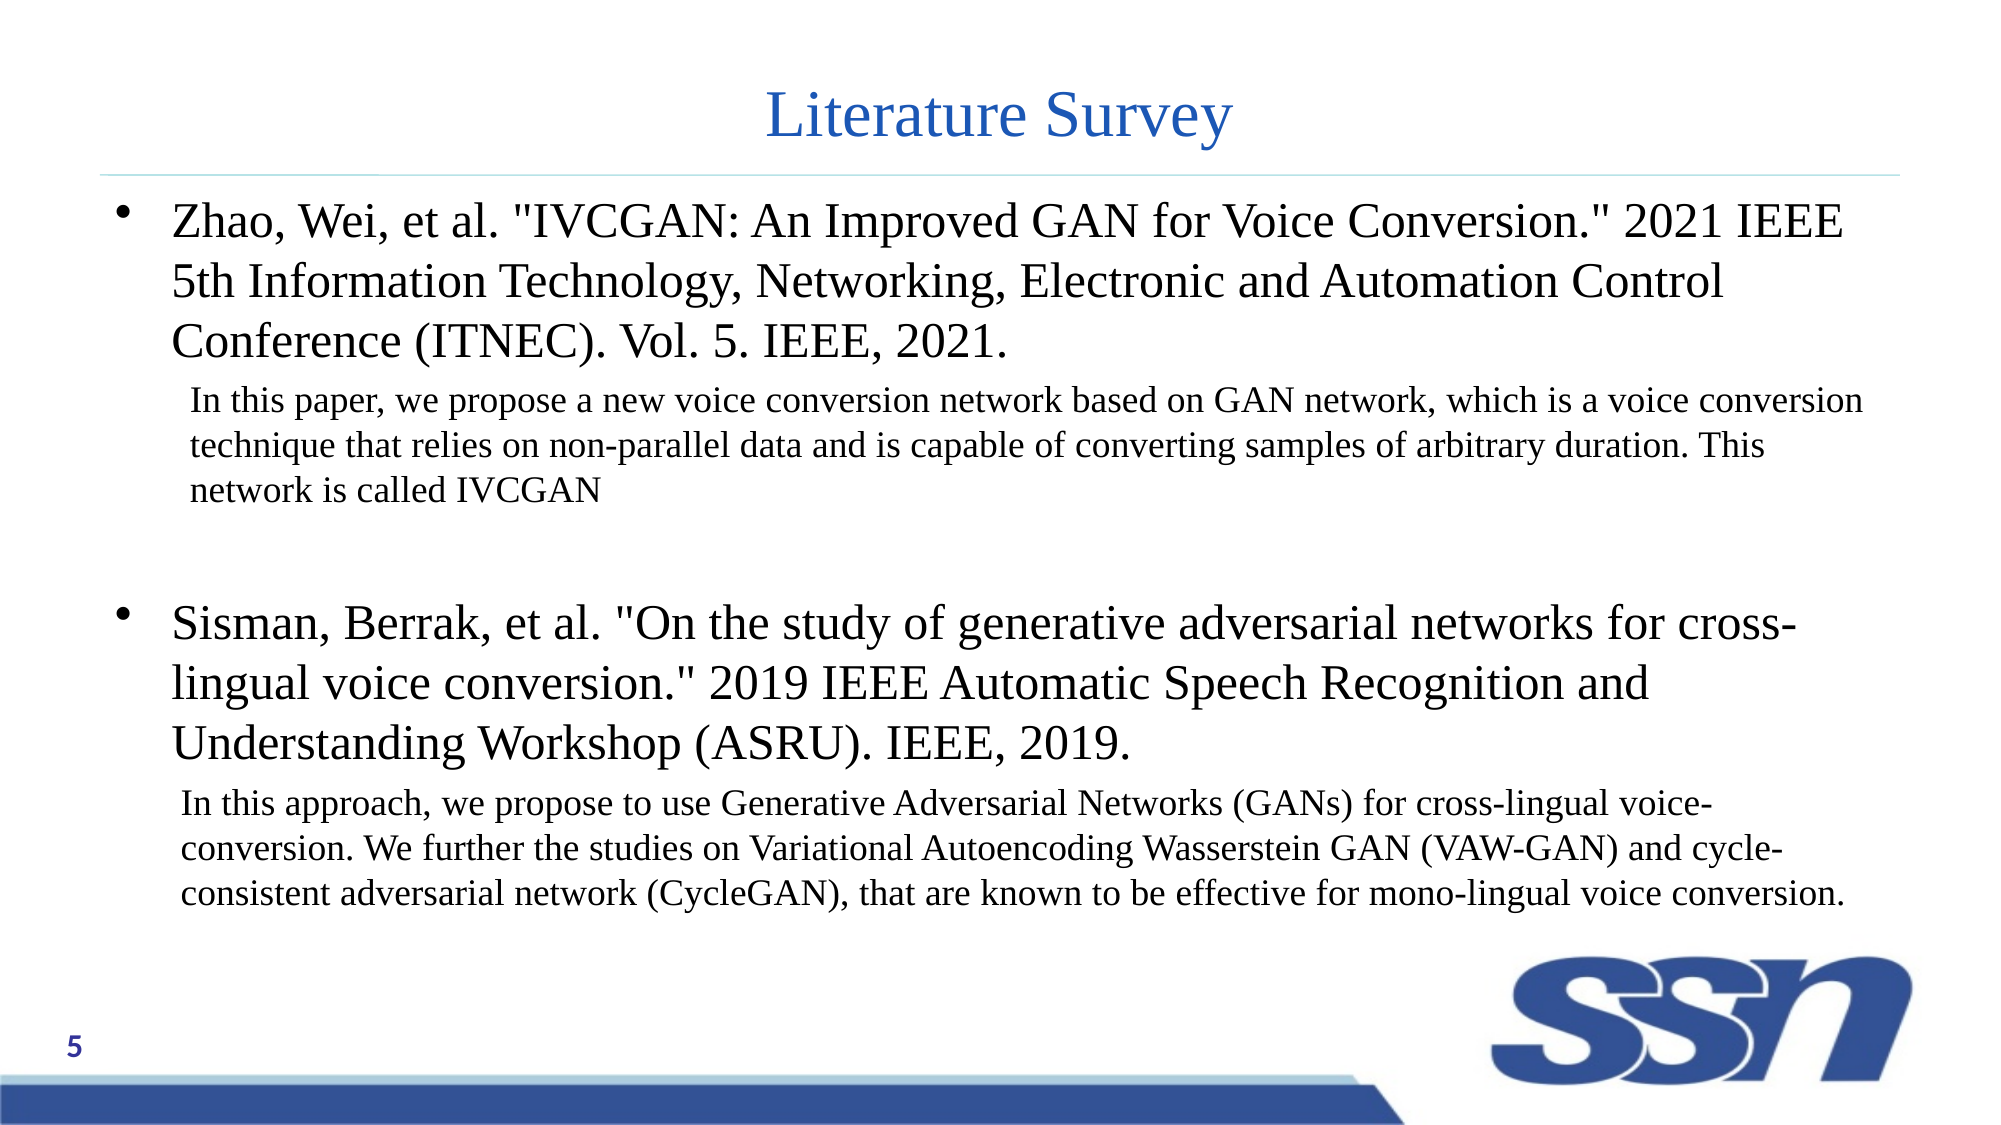

# Literature Survey

Zhao, Wei, et al. "IVCGAN: An Improved GAN for Voice Conversion." 2021 IEEE 5th Information Technology, Networking, Electronic and Automation Control Conference (ITNEC). Vol. 5. IEEE, 2021.
In this paper, we propose a new voice conversion network based on GAN network, which is a voice conversion technique that relies on non-parallel data and is capable of converting samples of arbitrary duration. This network is called IVCGAN

Sisman, Berrak, et al. "On the study of generative adversarial networks for cross-lingual voice conversion." 2019 IEEE Automatic Speech Recognition and Understanding Workshop (ASRU). IEEE, 2019.
In this approach, we propose to use Generative Adversarial Networks (GANs) for cross-lingual voice-conversion. We further the studies on Variational Autoencoding Wasserstein GAN (VAW-GAN) and cycle-consistent adversarial network (CycleGAN), that are known to be effective for mono-lingual voice conversion.